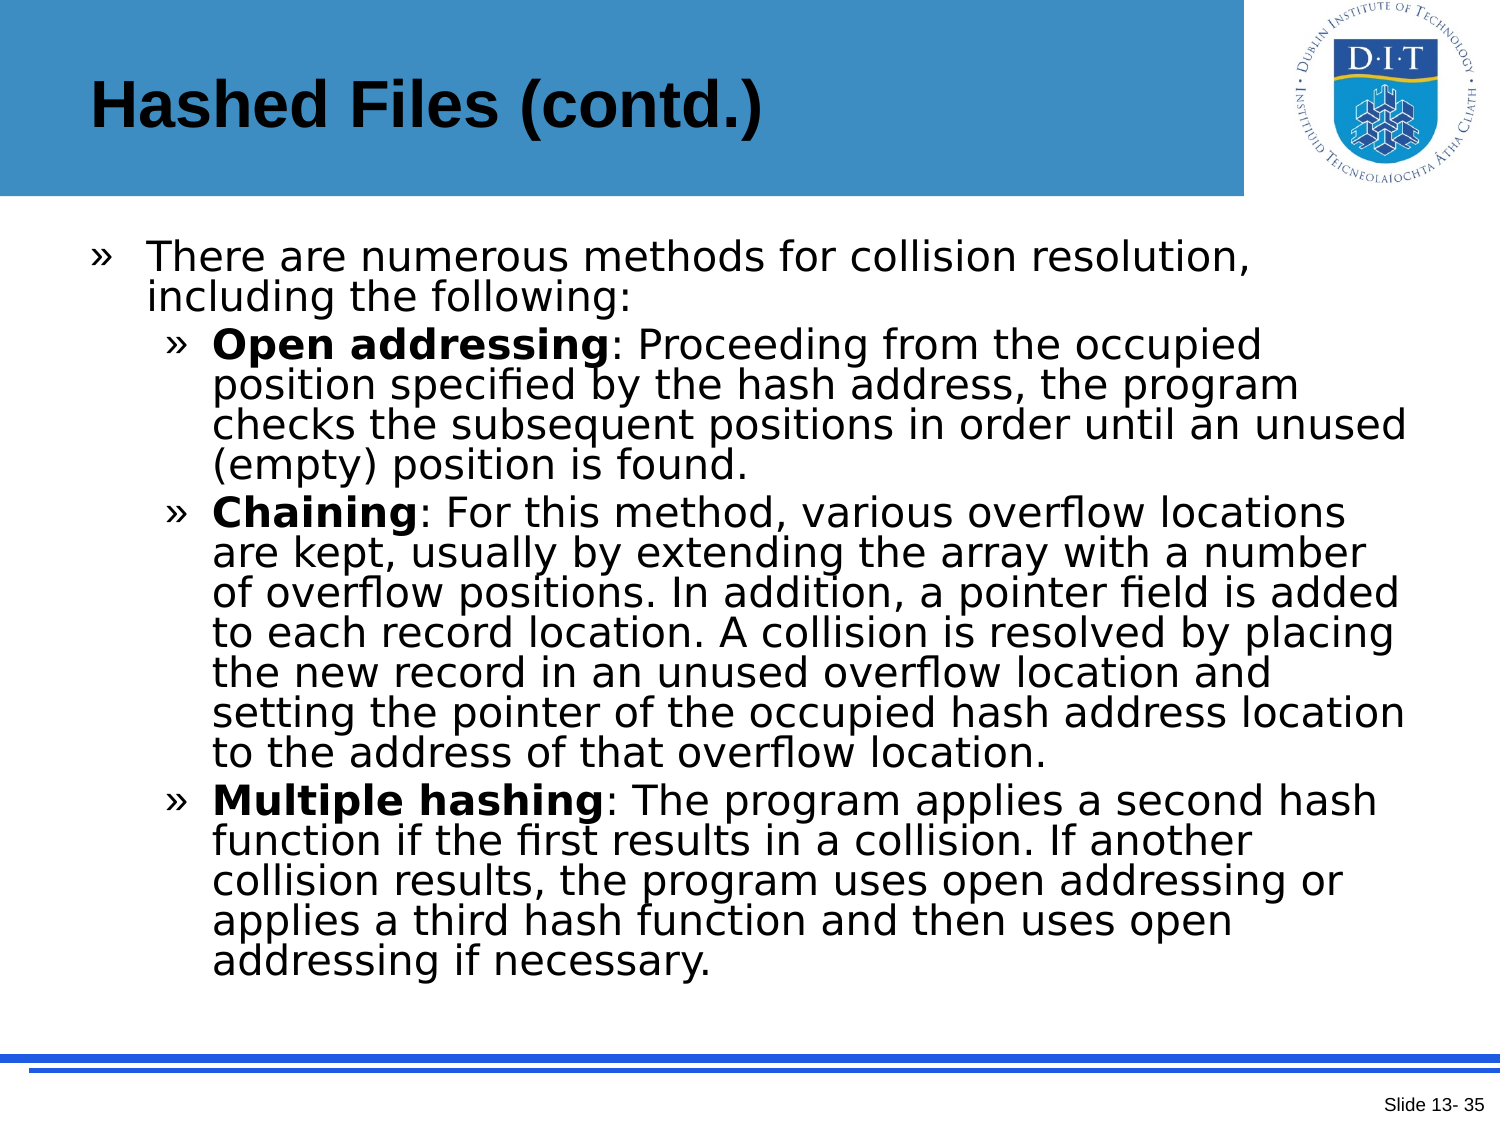

# Hashed Files (contd.)
There are numerous methods for collision resolution, including the following:
Open addressing: Proceeding from the occupied position specified by the hash address, the program checks the subsequent positions in order until an unused (empty) position is found.
Chaining: For this method, various overflow locations are kept, usually by extending the array with a number of overflow positions. In addition, a pointer field is added to each record location. A collision is resolved by placing the new record in an unused overflow location and setting the pointer of the occupied hash address location to the address of that overflow location.
Multiple hashing: The program applies a second hash function if the first results in a collision. If another collision results, the program uses open addressing or applies a third hash function and then uses open addressing if necessary.
Slide 13- 35